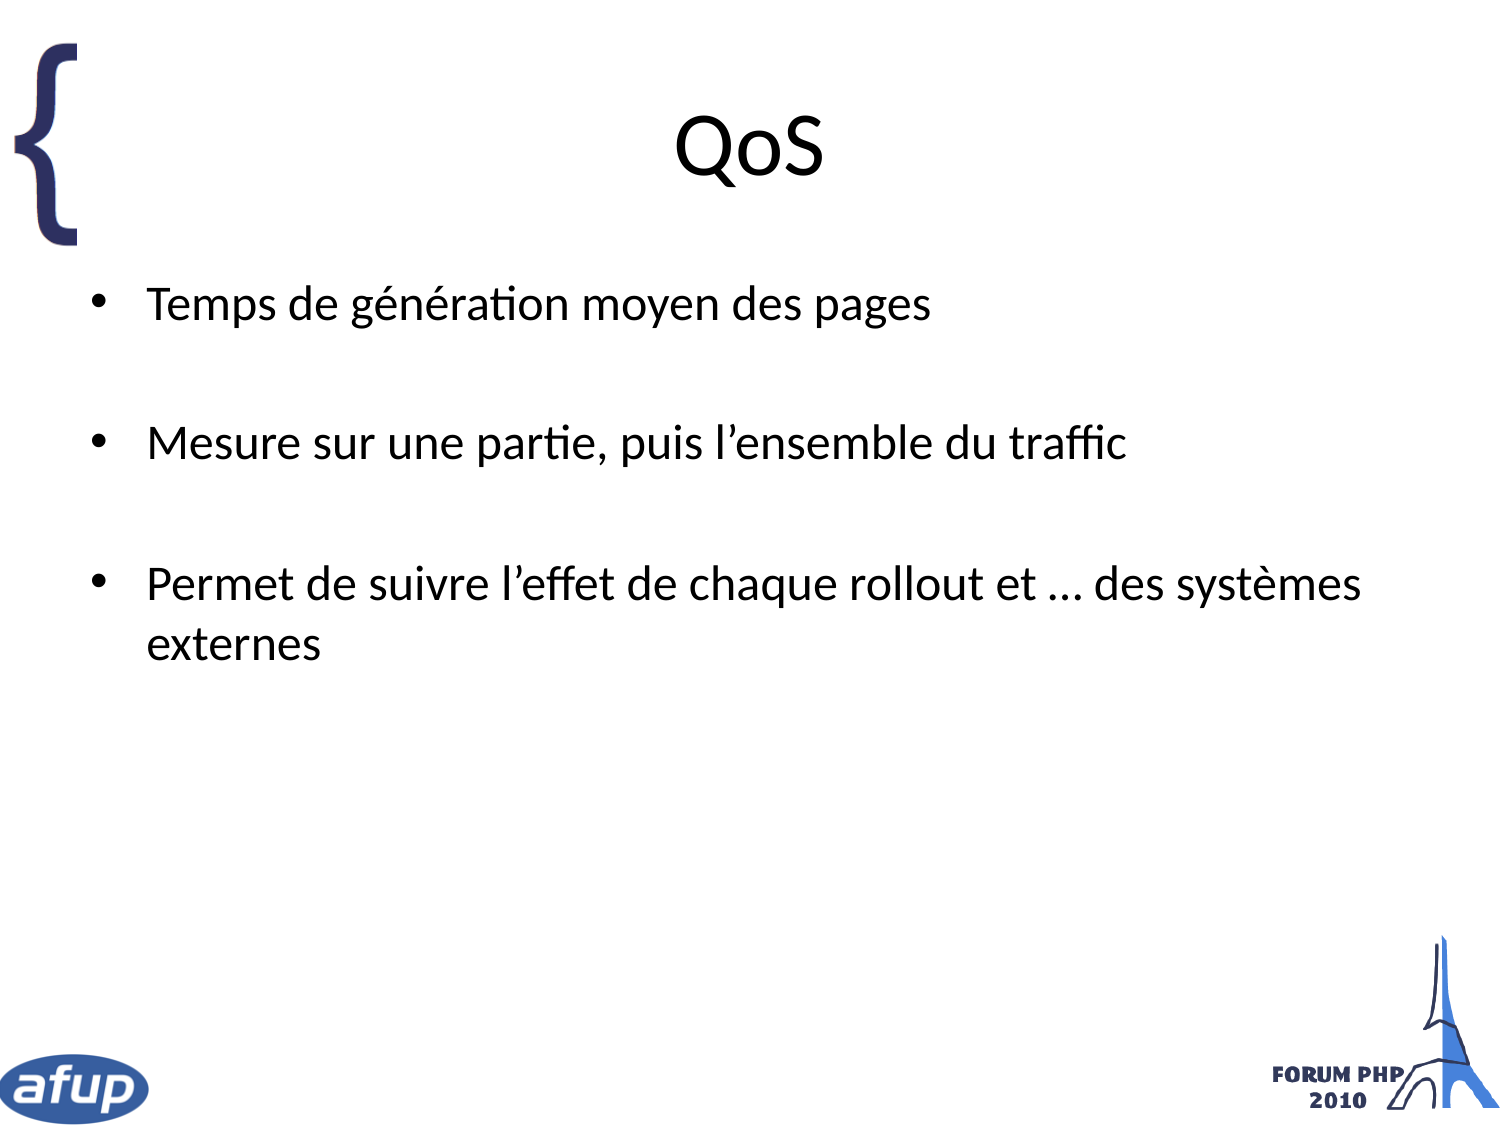

# QoS
Temps de génération moyen des pages

Mesure sur une partie, puis l’ensemble du traffic

Permet de suivre l’effet de chaque rollout et … des systèmes externes